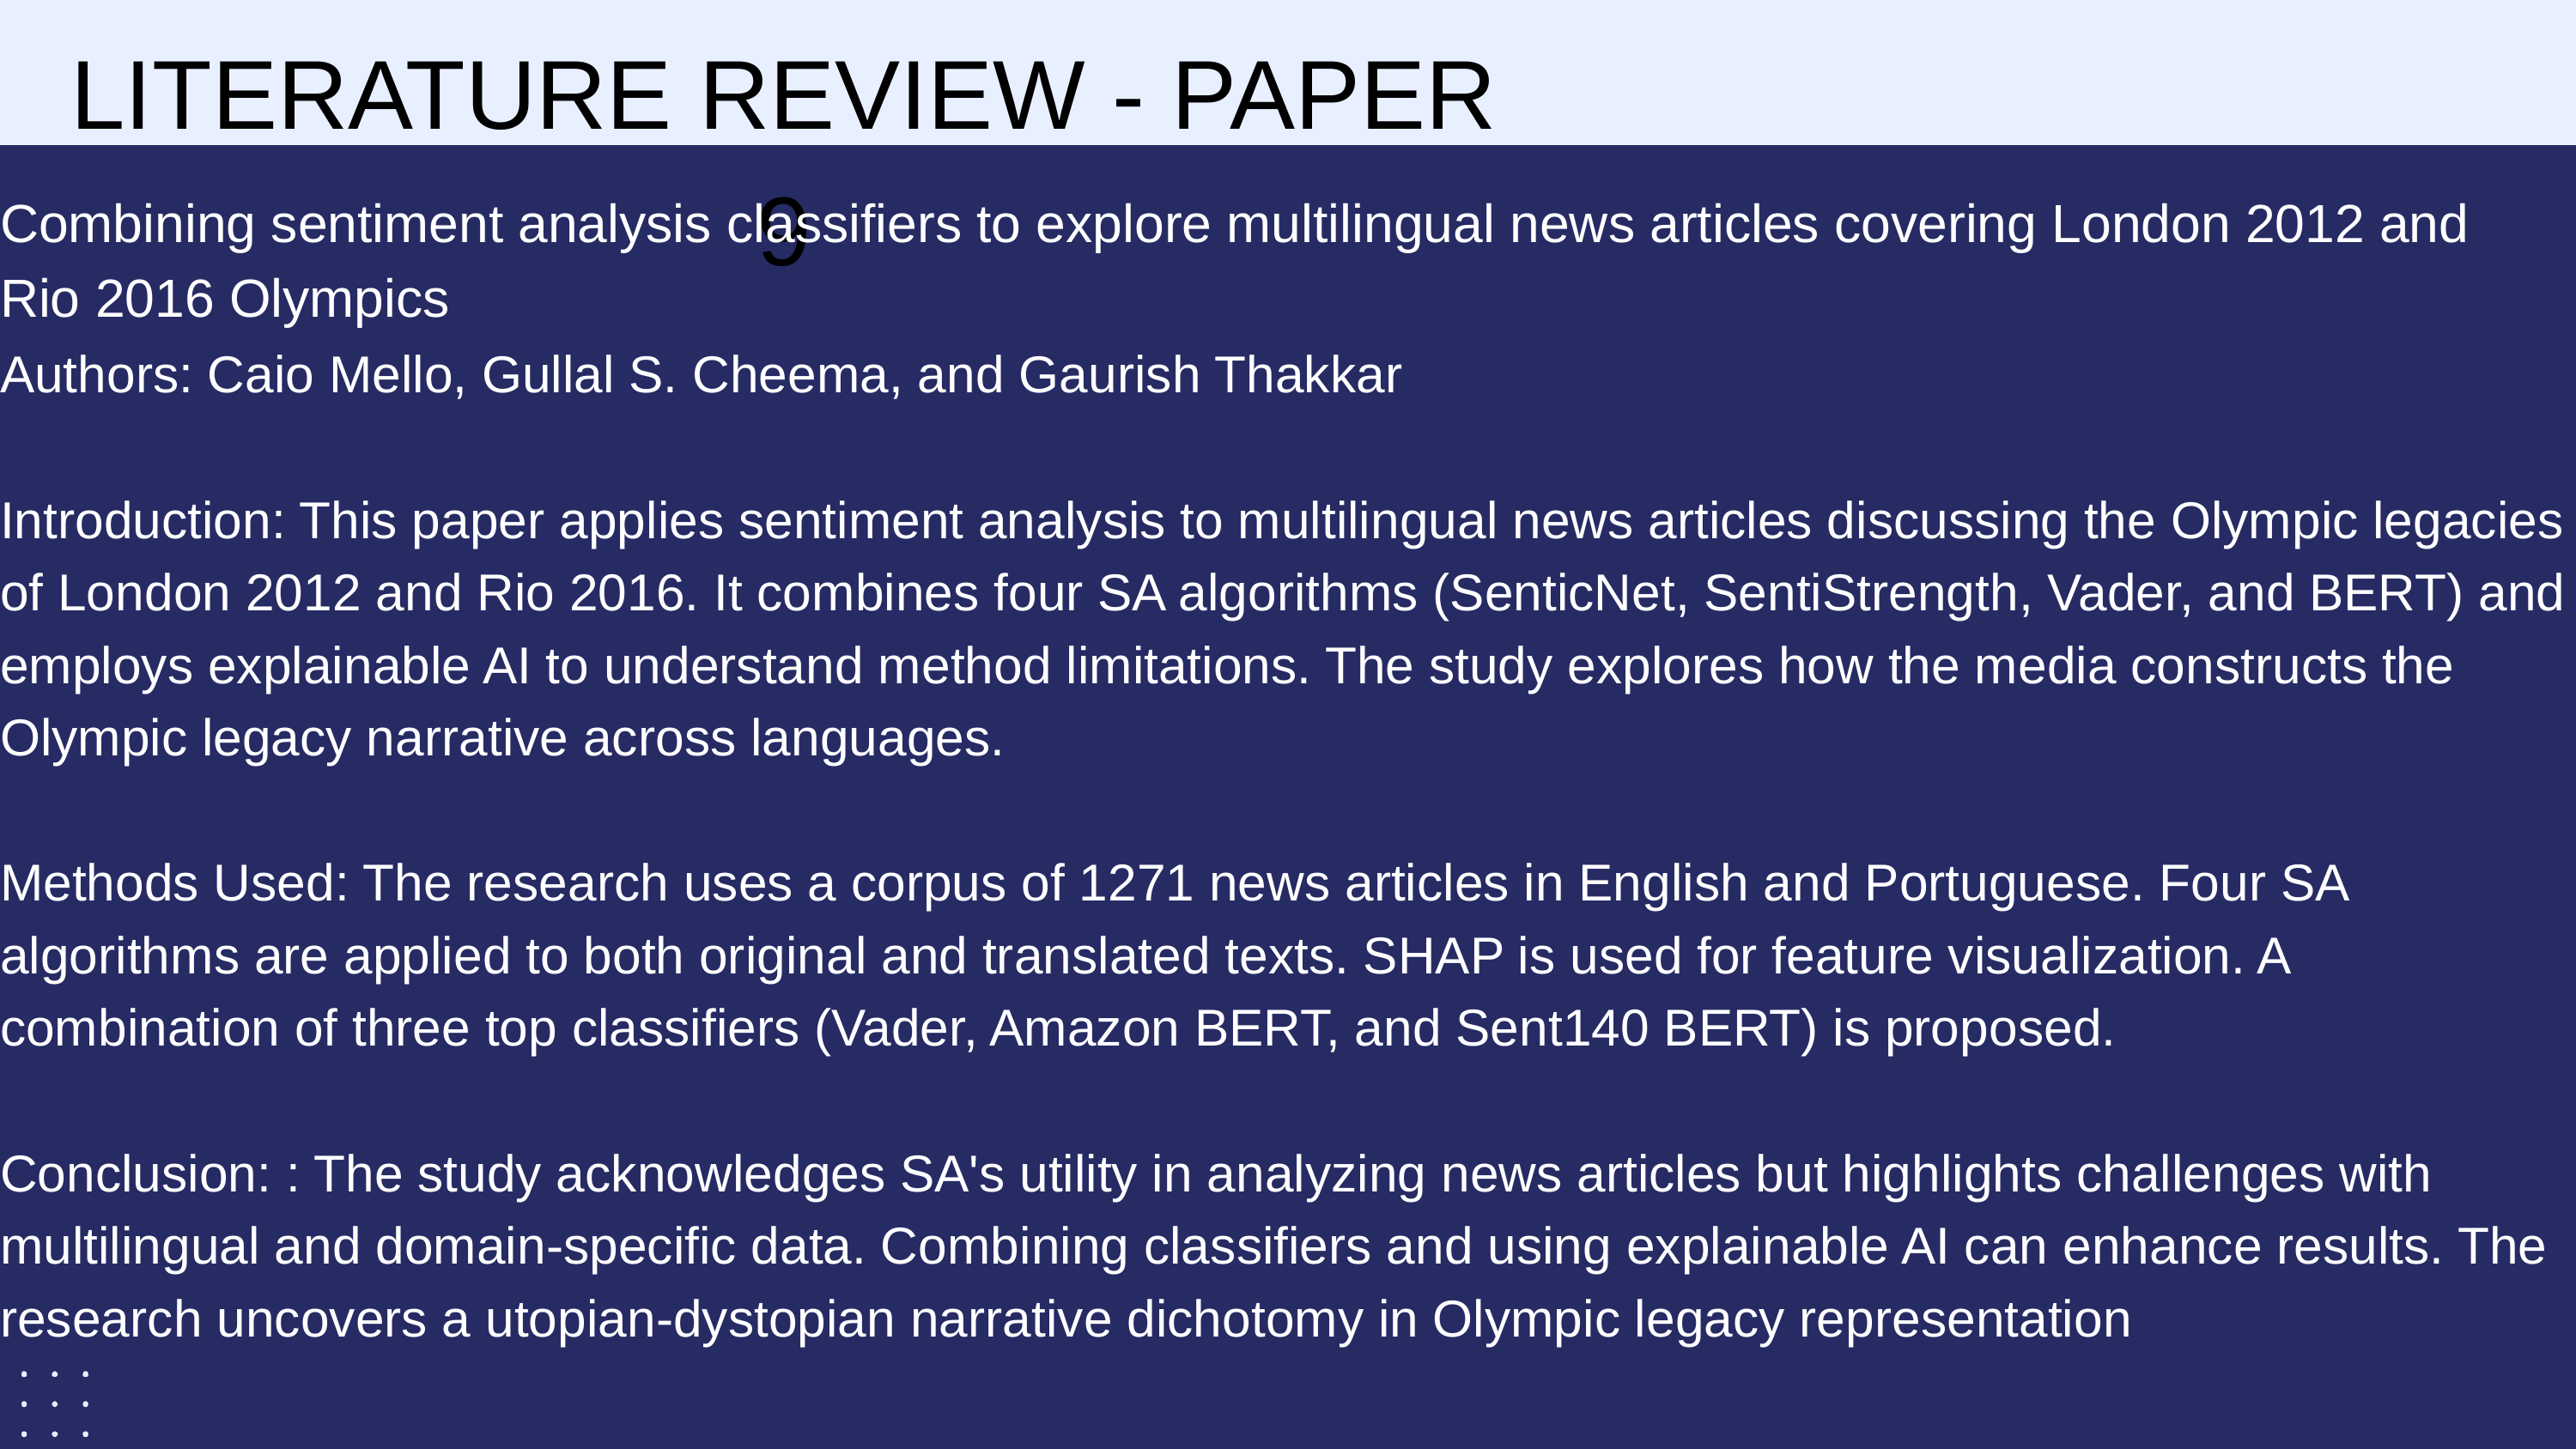

LITERATURE REVIEW - PAPER 9
Combining sentiment analysis classifiers to explore multilingual news articles covering London 2012 and Rio 2016 Olympics
Authors: Caio Mello, Gullal S. Cheema, and Gaurish Thakkar

Introduction: This paper applies sentiment analysis to multilingual news articles discussing the Olympic legacies of London 2012 and Rio 2016. It combines four SA algorithms (SenticNet, SentiStrength, Vader, and BERT) and employs explainable AI to understand method limitations. The study explores how the media constructs the Olympic legacy narrative across languages.

Methods Used: The research uses a corpus of 1271 news articles in English and Portuguese. Four SA algorithms are applied to both original and translated texts. SHAP is used for feature visualization. A combination of three top classifiers (Vader, Amazon BERT, and Sent140 BERT) is proposed.

Conclusion: : The study acknowledges SA's utility in analyzing news articles but highlights challenges with multilingual and domain-specific data. Combining classifiers and using explainable AI can enhance results. The research uncovers a utopian-dystopian narrative dichotomy in Olympic legacy representation